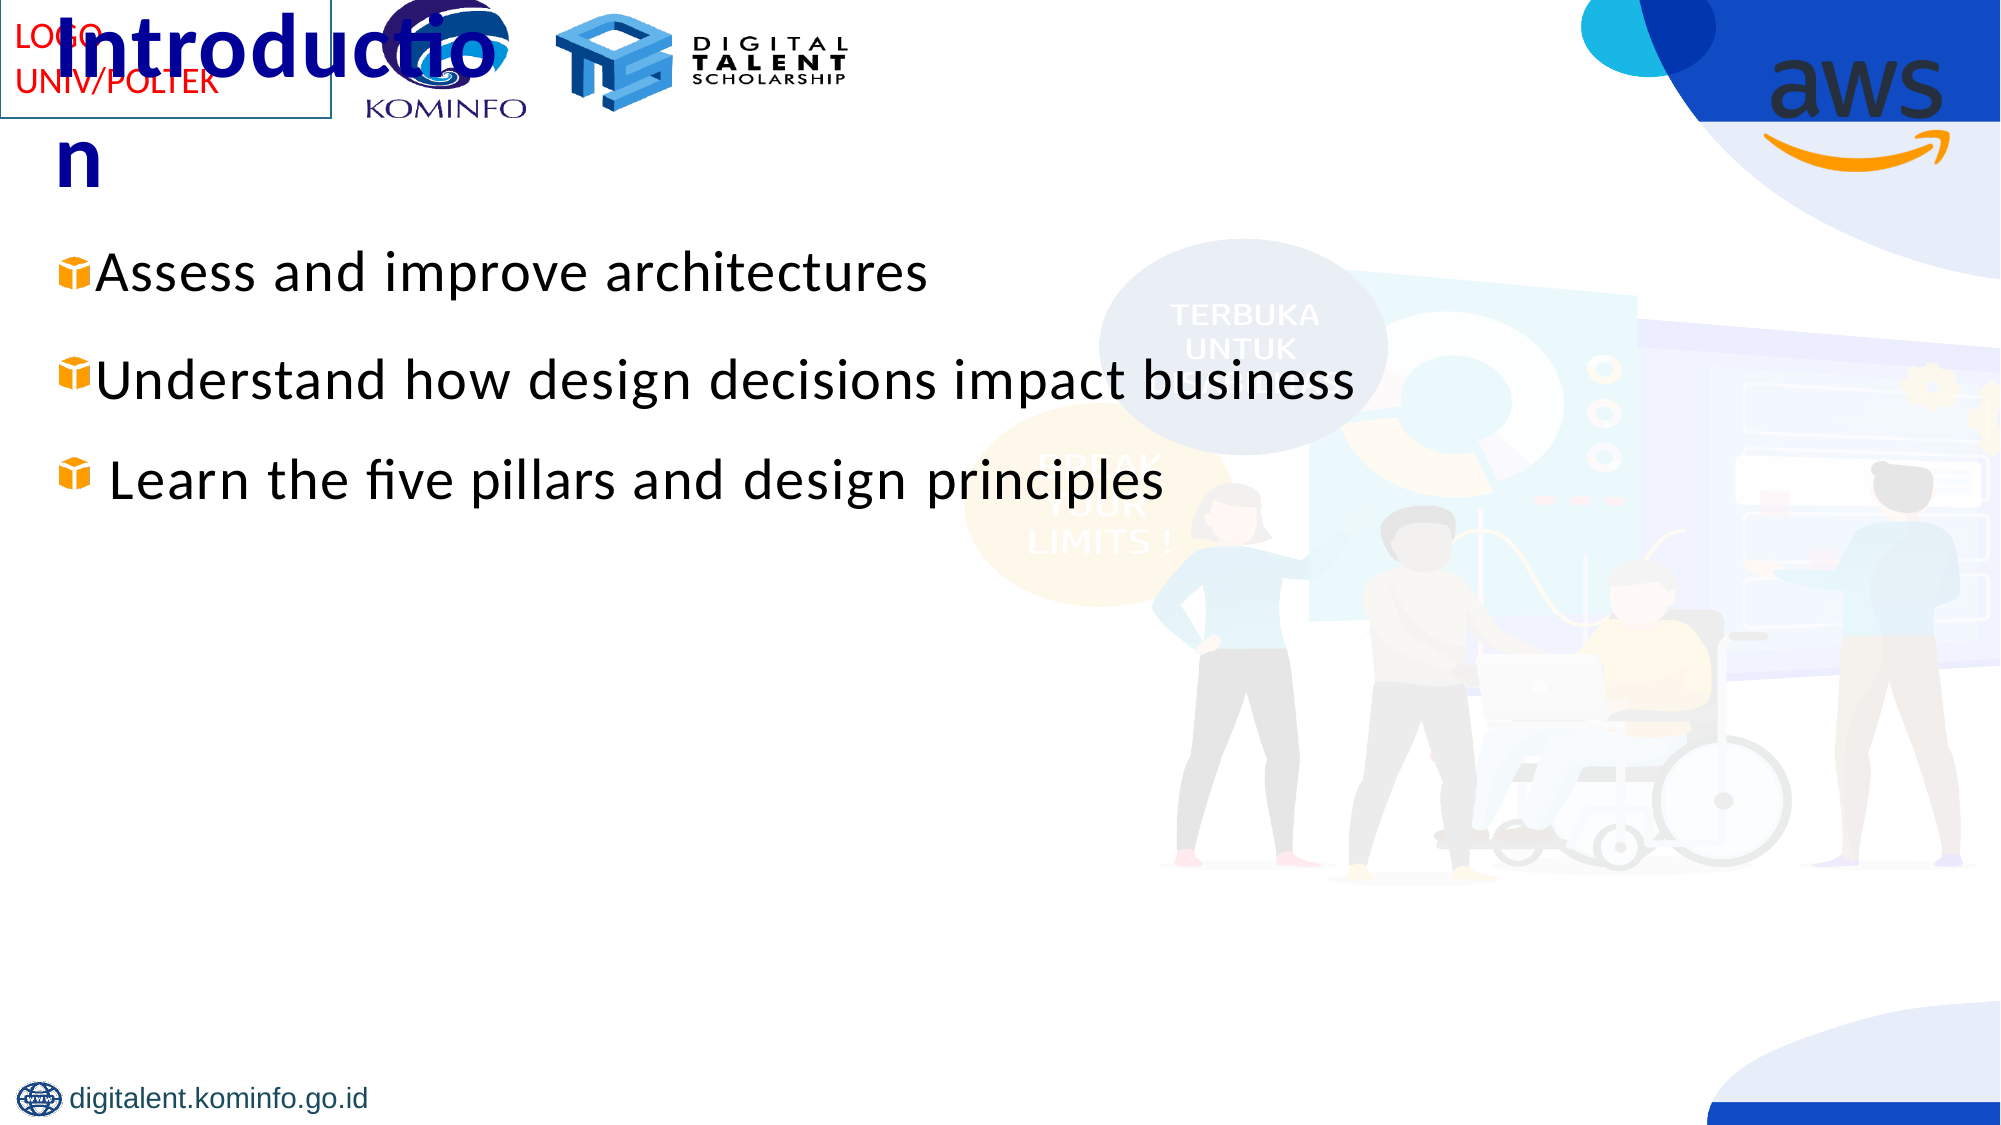

# Introduction

Assess and improve architectures
Understand how design decisions impact business  Learn the five pillars and design principles